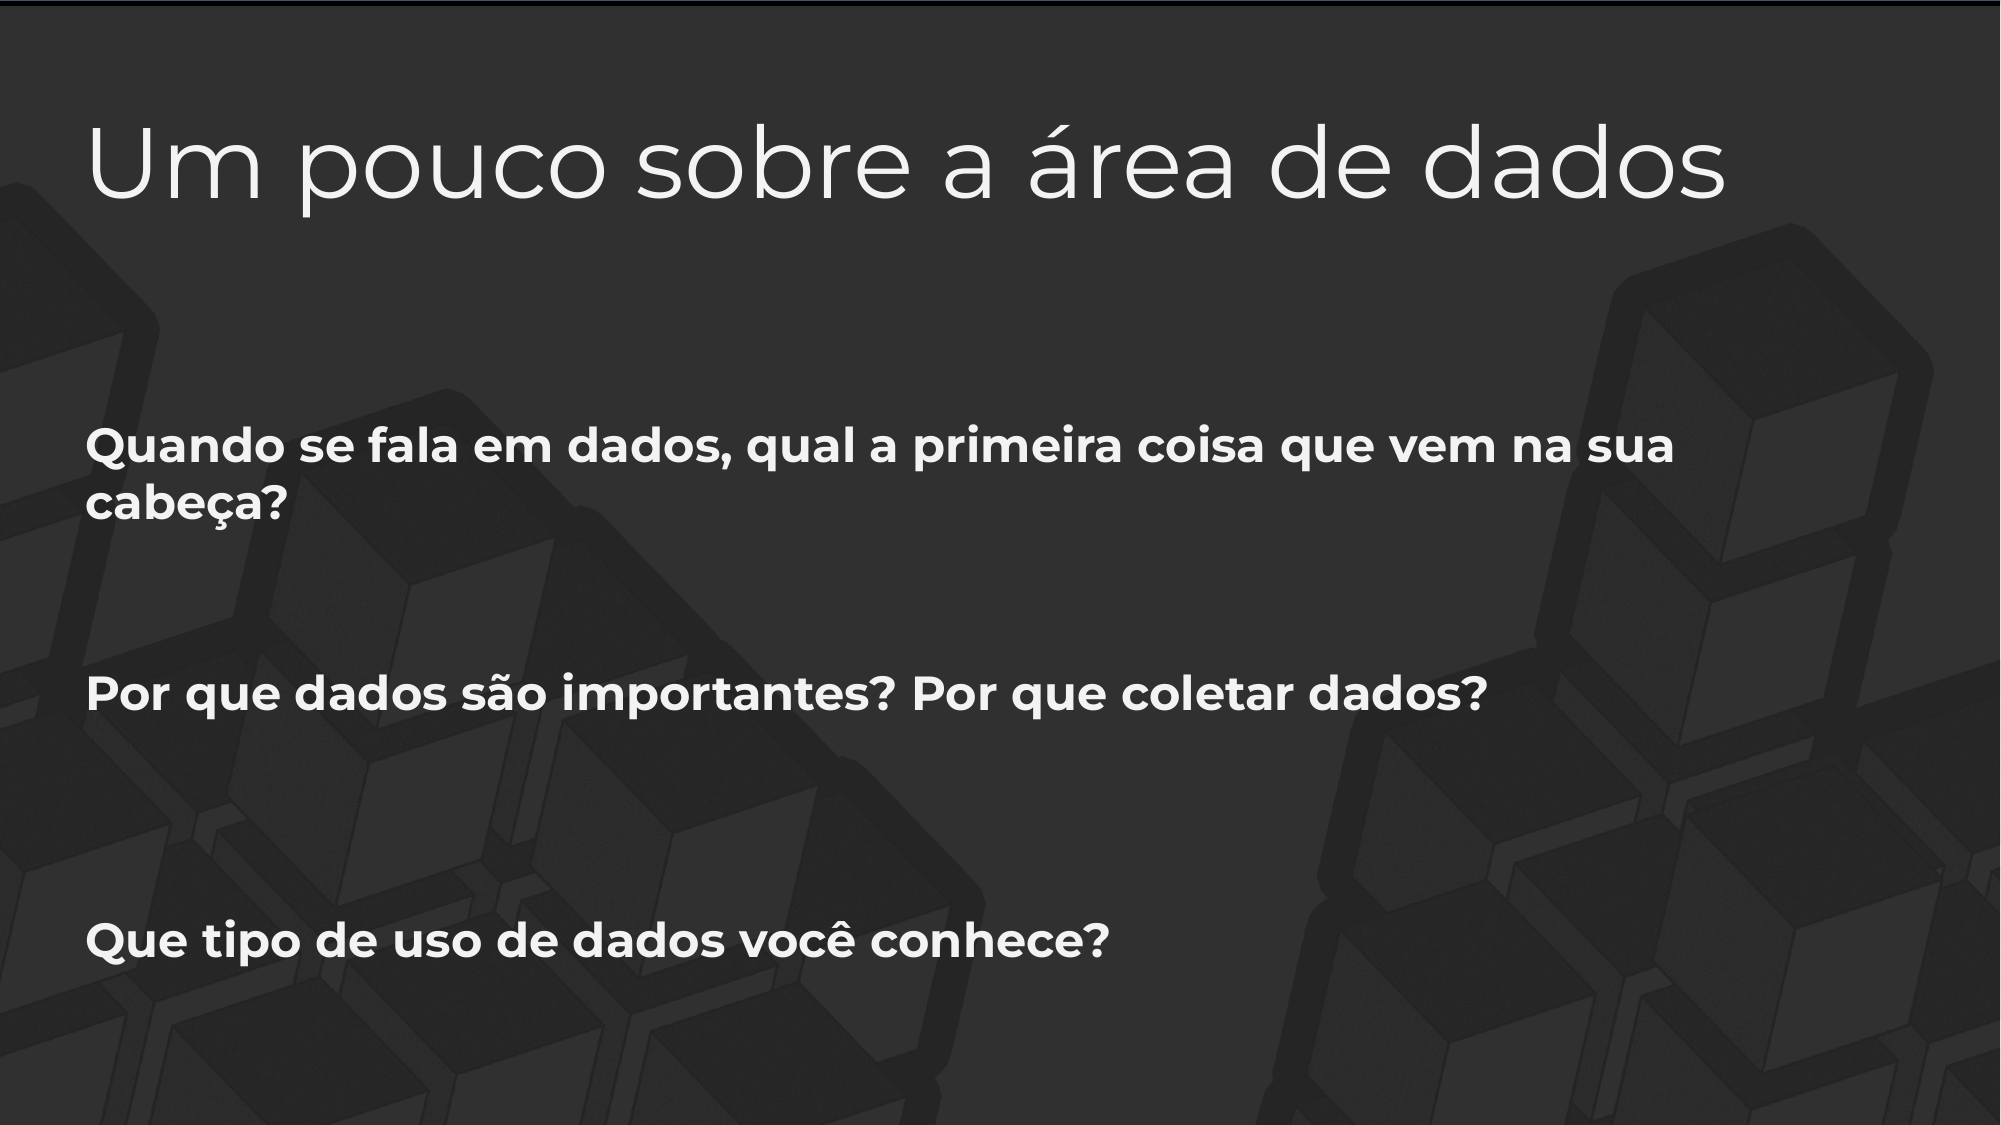

Um pouco sobre a área de dados
Quando se fala em dados, qual a primeira coisa que vem na sua cabeça?
Por que dados são importantes? Por que coletar dados?
Que tipo de uso de dados você conhece?